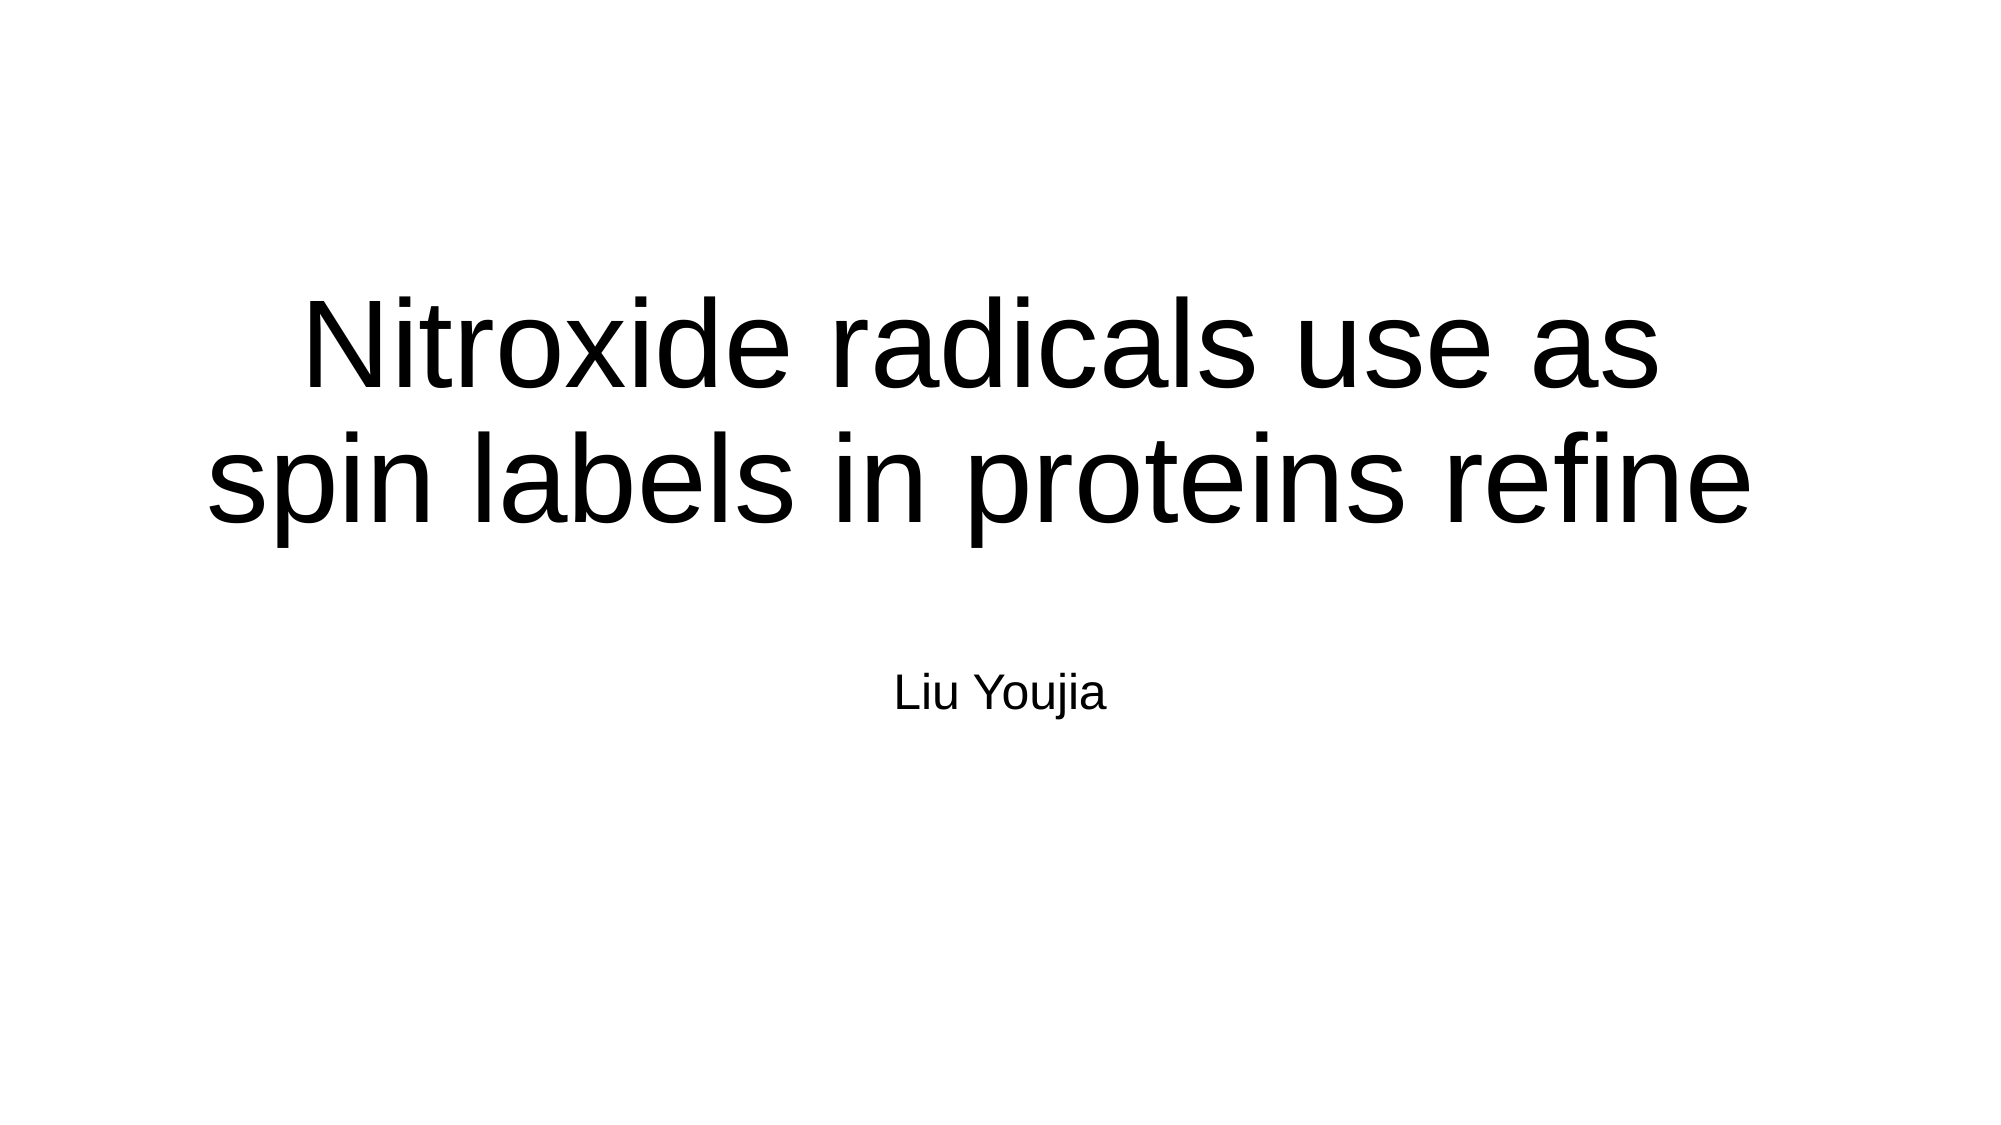

# Nitroxide radicals use as spin labels in proteins refine
Liu Youjia